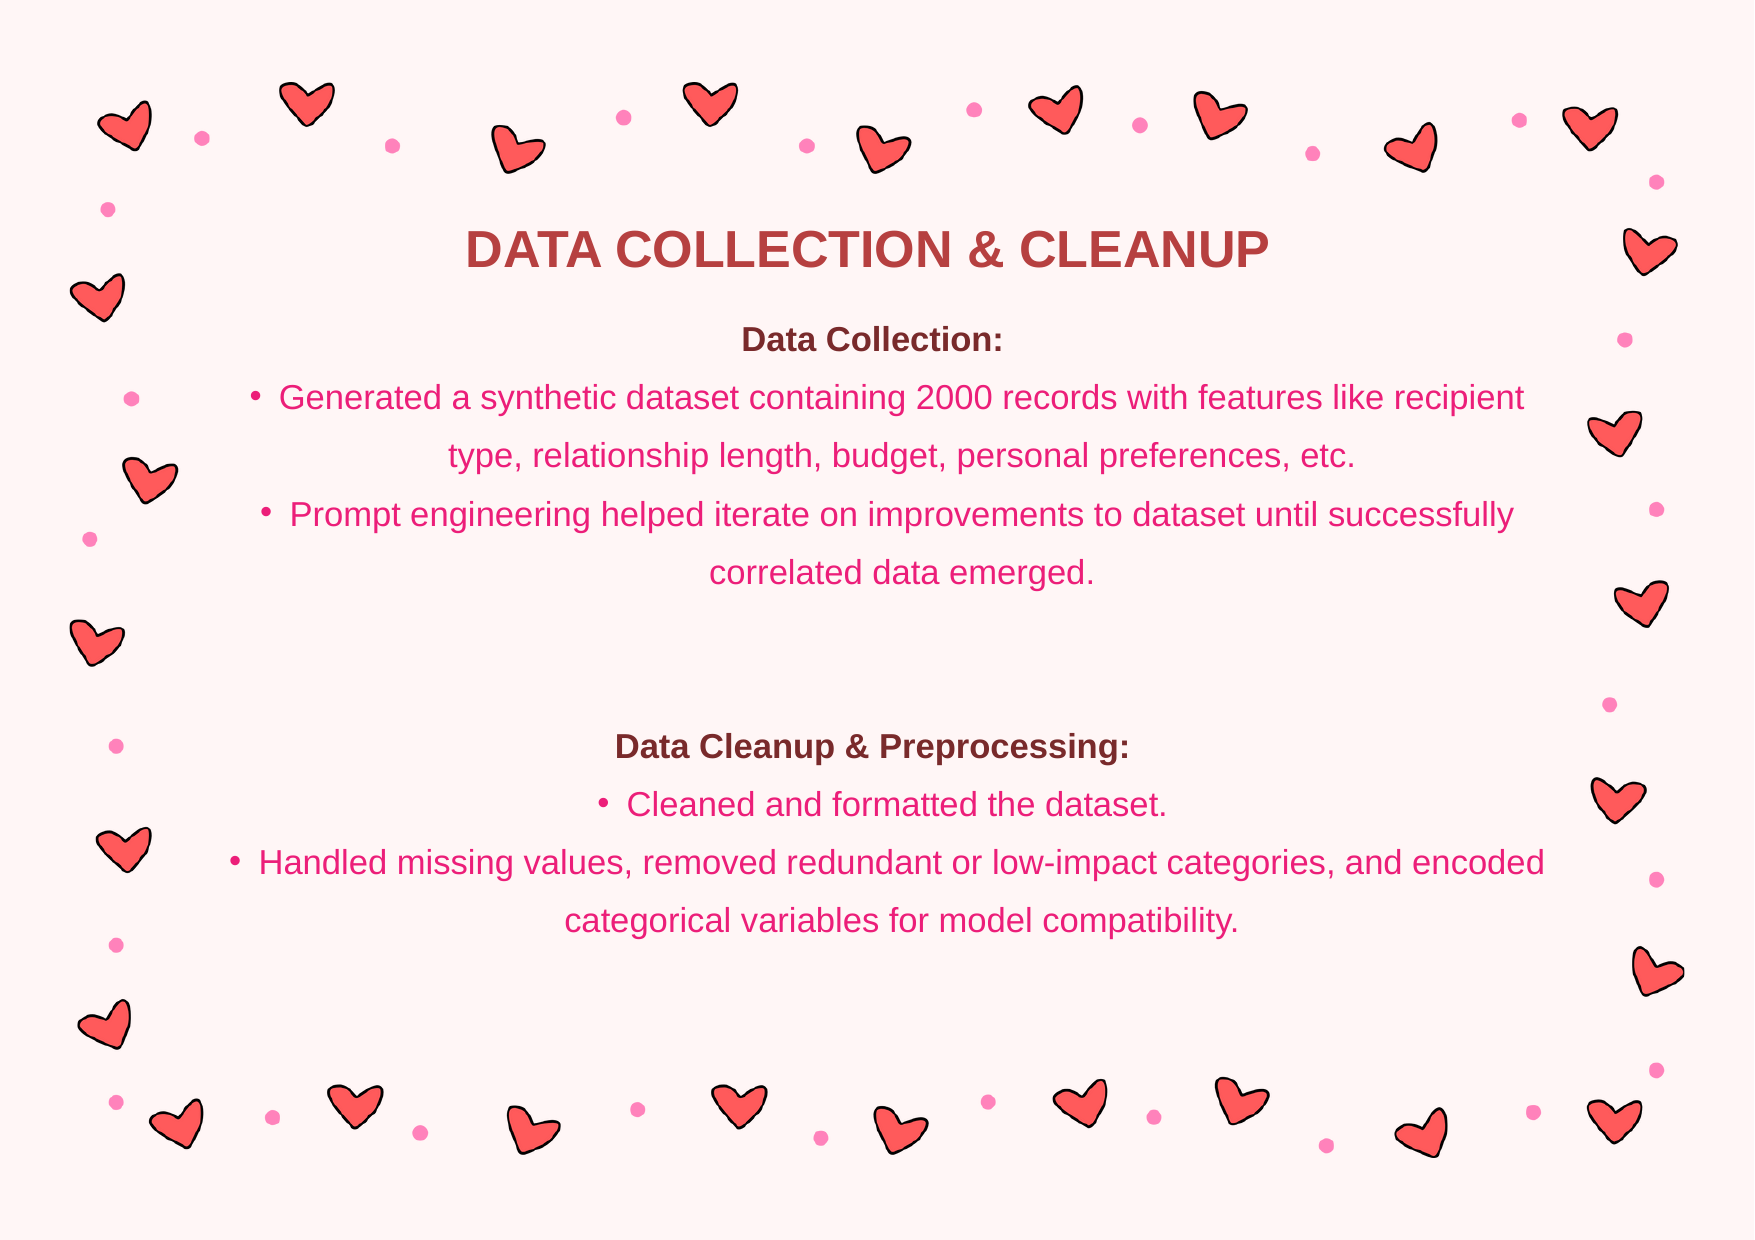

DATA COLLECTION & CLEANUP

Data Collection:
Generated a synthetic dataset containing 2000 records with features like recipient type, relationship length, budget, personal preferences, etc.
Prompt engineering helped iterate on improvements to dataset until successfully correlated data emerged.

Data Cleanup & Preprocessing:
Cleaned and formatted the dataset.
Handled missing values, removed redundant or low-impact categories, and encoded categorical variables for model compatibility.